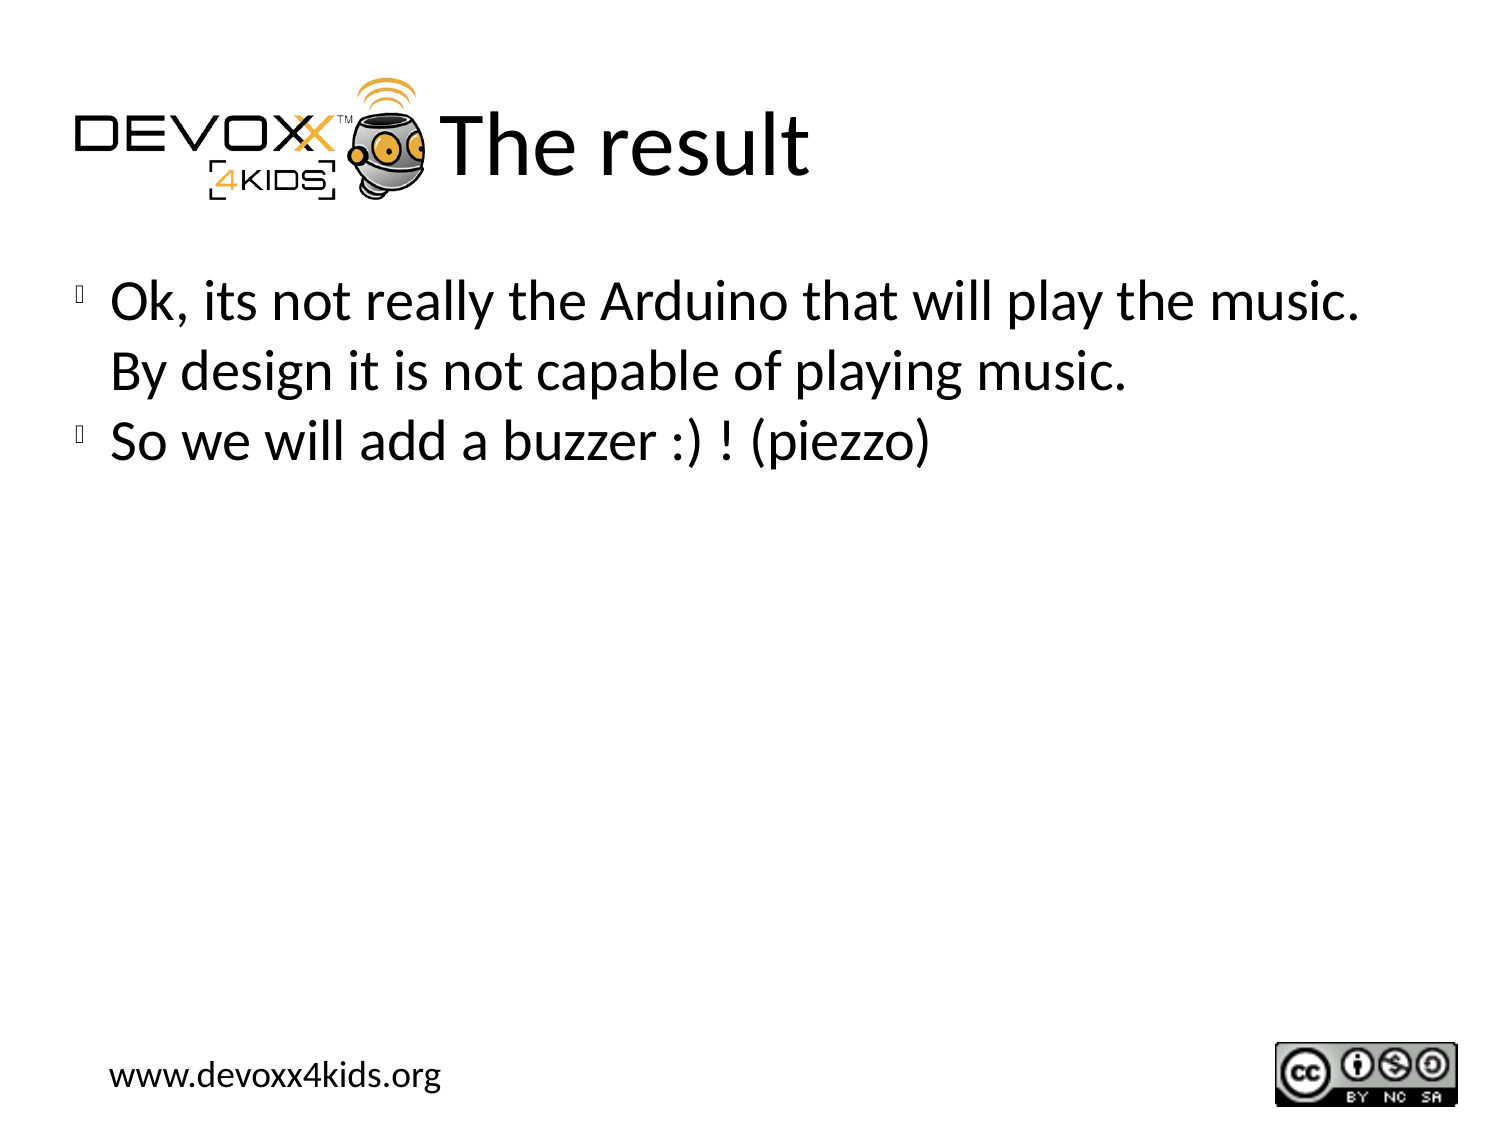

The result
Ok, its not really the Arduino that will play the music. By design it is not capable of playing music.
So we will add a buzzer :) ! (piezzo)